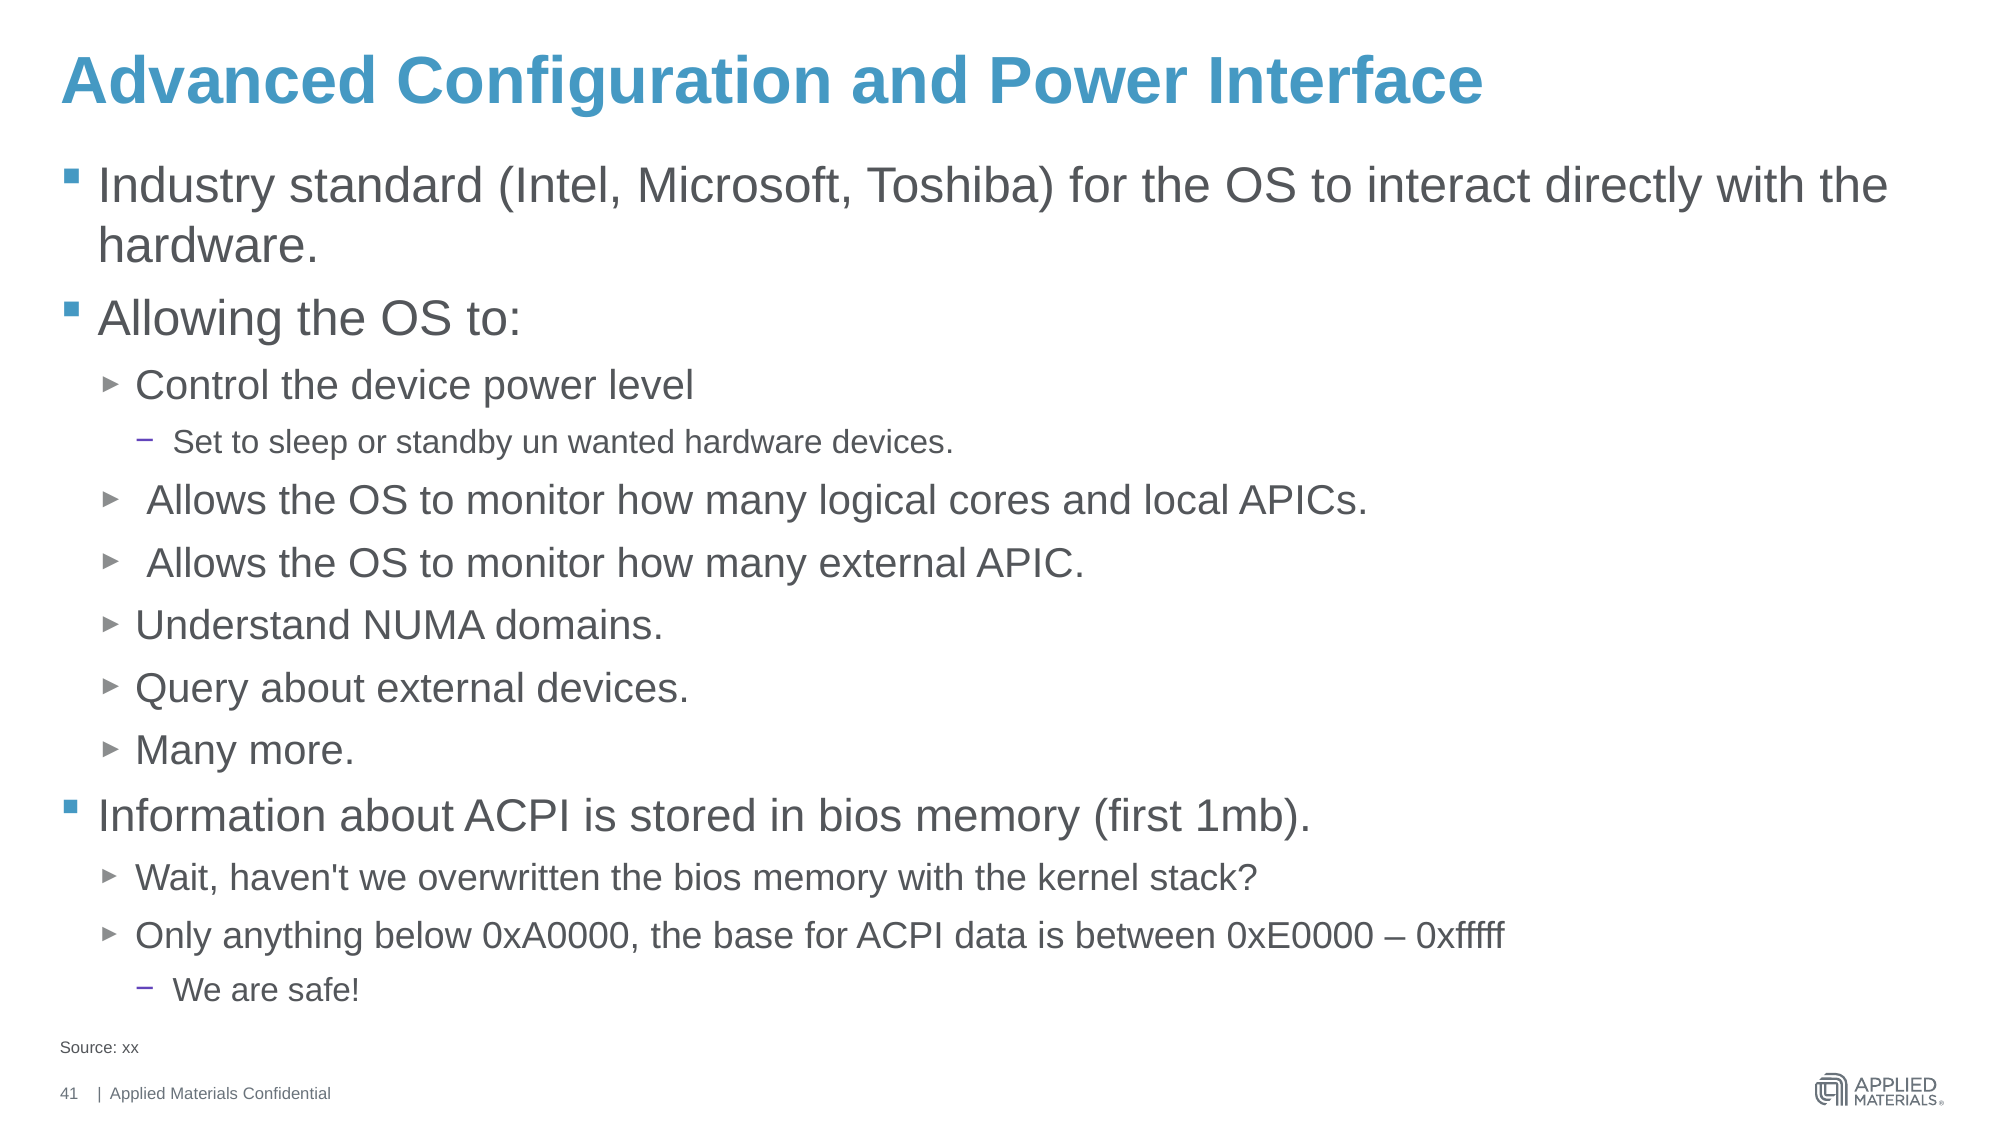

# Advanced Configuration and Power Interface
Industry standard (Intel, Microsoft, Toshiba) for the OS to interact directly with the hardware.
Allowing the OS to:
Control the device power level
Set to sleep or standby un wanted hardware devices.
 Allows the OS to monitor how many logical cores and local APICs.
 Allows the OS to monitor how many external APIC.
Understand NUMA domains.
Query about external devices.
Many more.
Information about ACPI is stored in bios memory (first 1mb).
Wait, haven't we overwritten the bios memory with the kernel stack?
Only anything below 0xA0000, the base for ACPI data is between 0xE0000 – 0xfffff
We are safe!
Source: xx
41